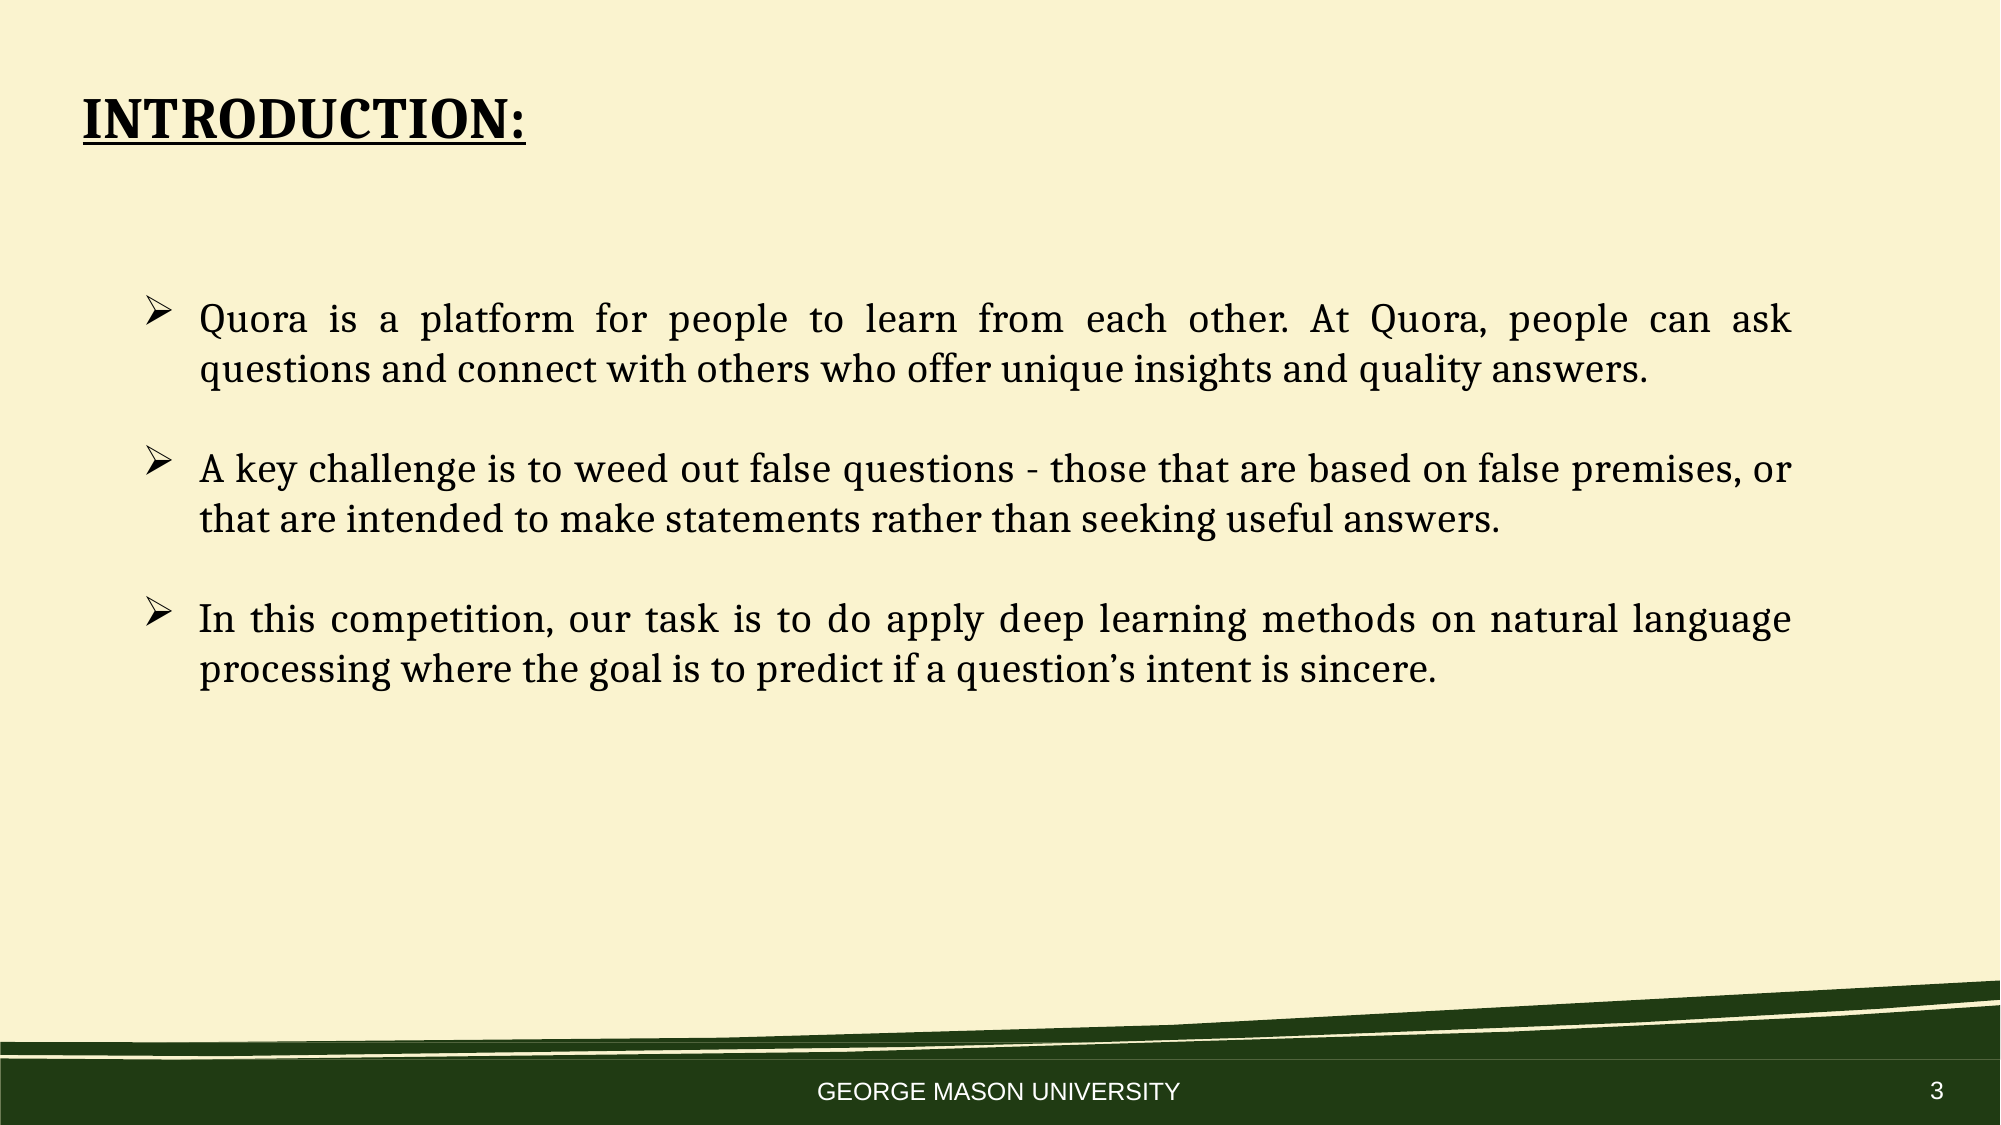

# INTRODUCTION:

Quora is a platform for people to learn from each other. At Quora, people can ask questions and connect with others who offer unique insights and quality answers.

A key challenge is to weed out false questions - those that are based on false premises, or that are intended to make statements rather than seeking useful answers.

In this competition, our task is to do apply deep learning methods on natural language processing where the goal is to predict if a question’s intent is sincere.

3
GEORGE MASON UNIVERSITY